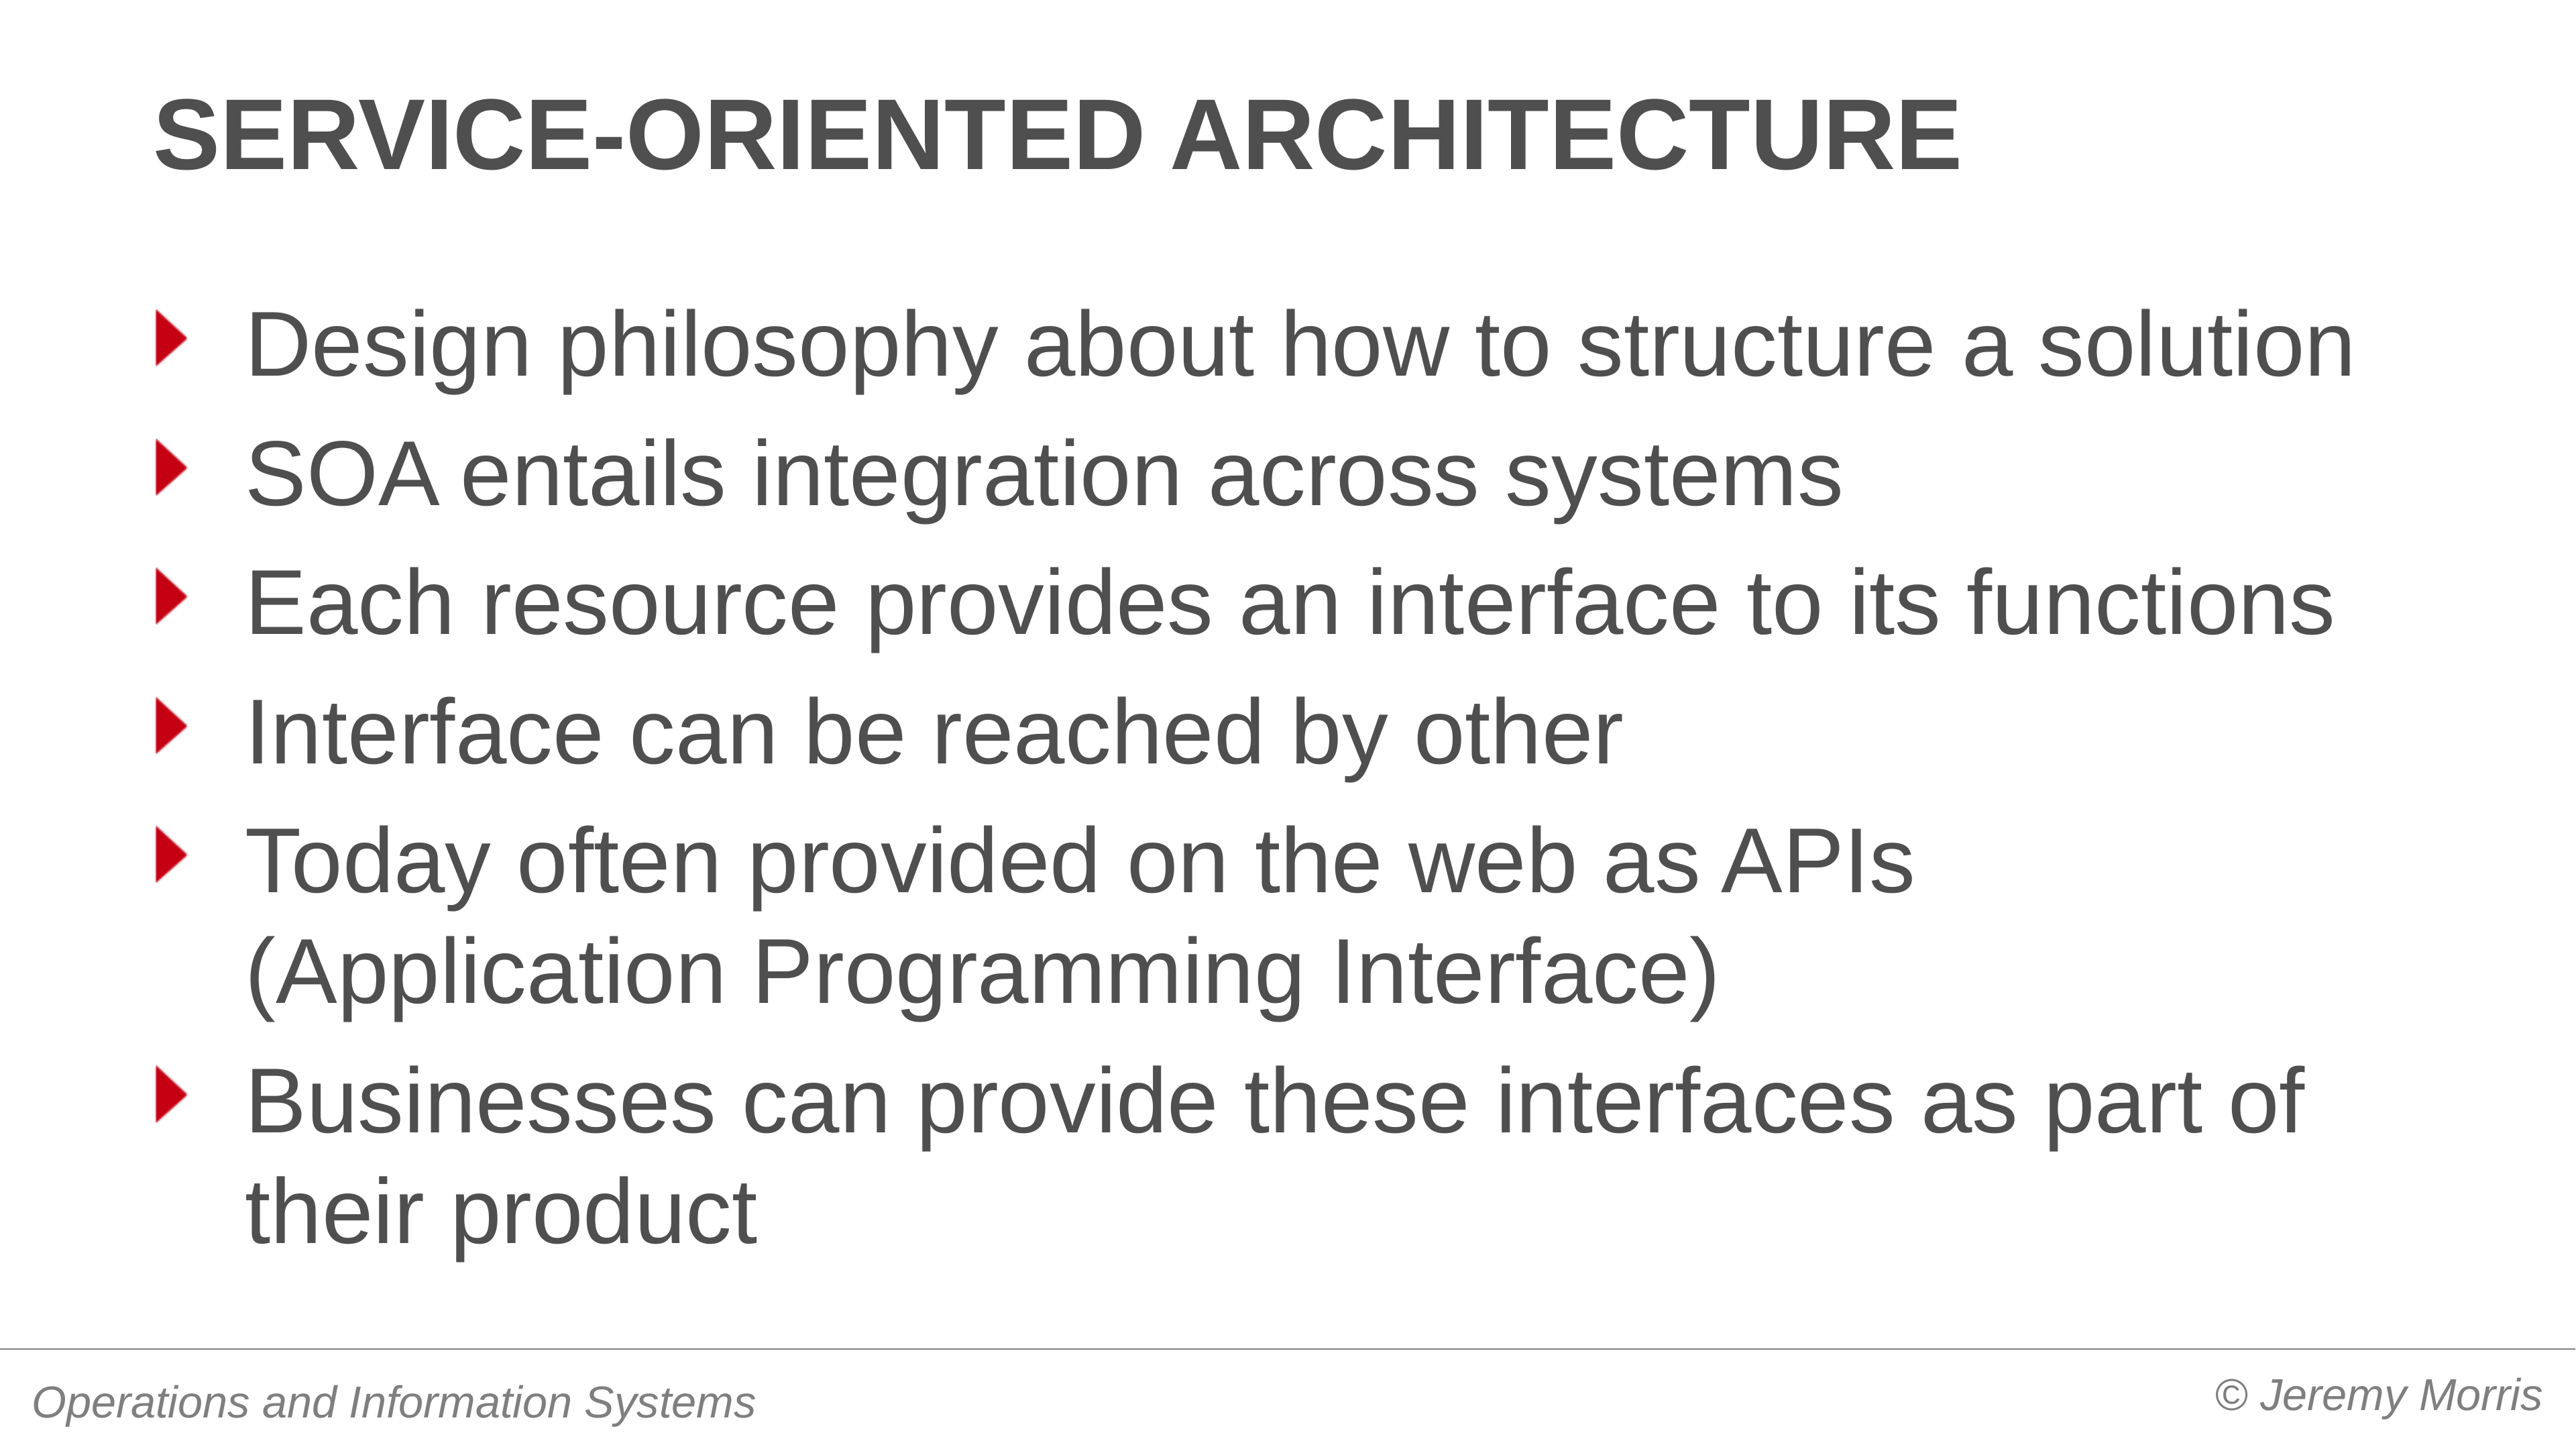

# Service-oriented architecture
Design philosophy about how to structure a solution
SOA entails integration across systems
Each resource provides an interface to its functions
Interface can be reached by other
Today often provided on the web as APIs (Application Programming Interface)
Businesses can provide these interfaces as part of their product